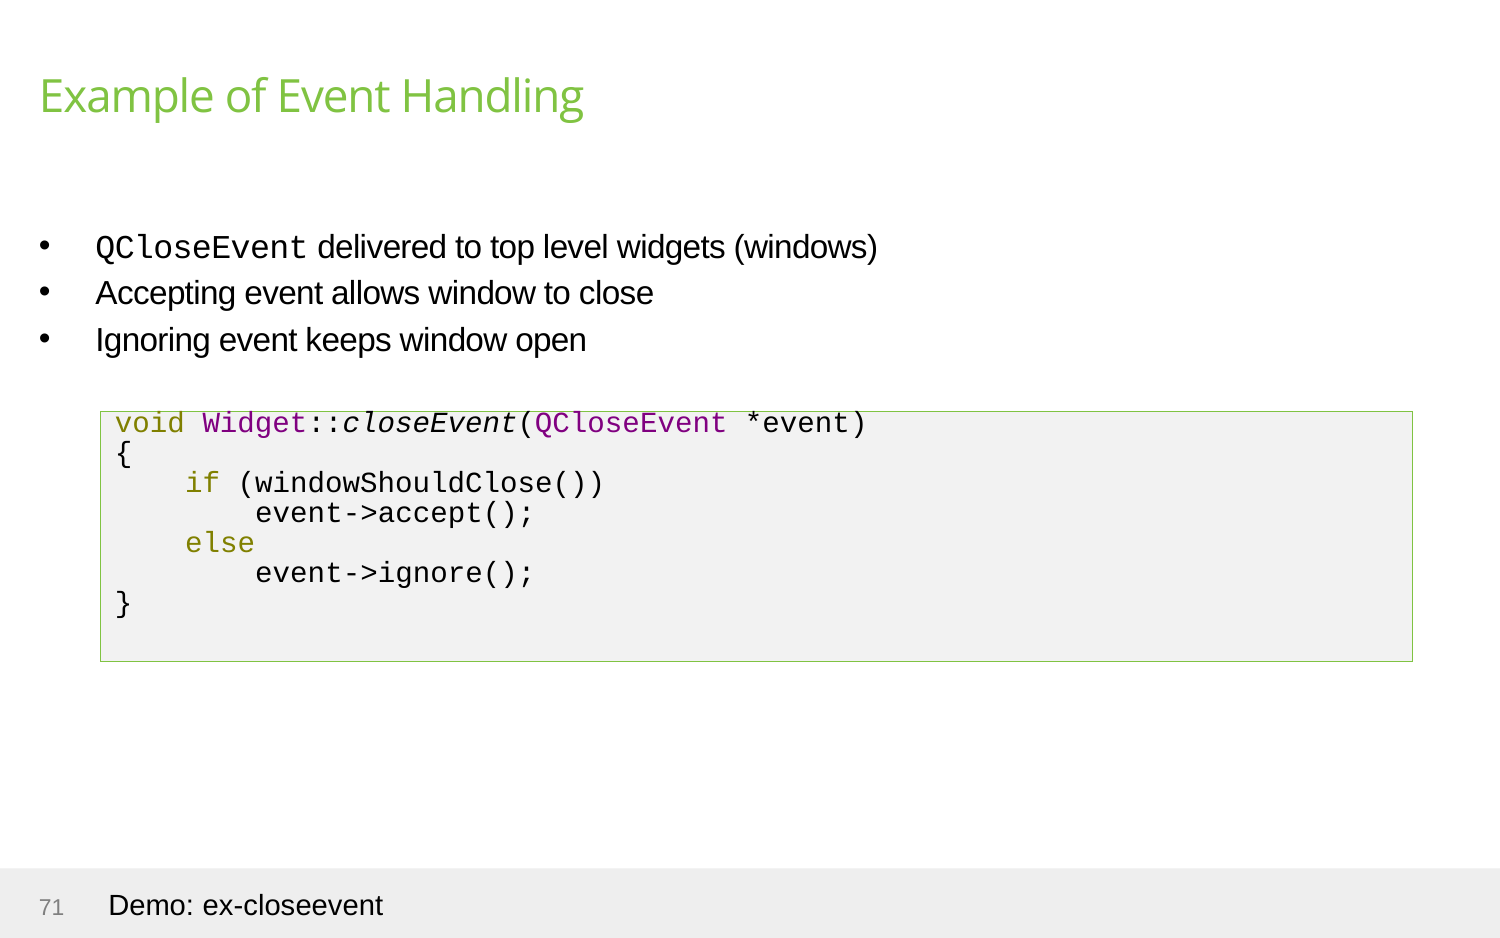

# Example of Event Handling
QCloseEvent delivered to top level widgets (windows)
Accepting event allows window to close
Ignoring event keeps window open
void Widget::closeEvent(QCloseEvent *event)
{
    if (windowShouldClose())
        event->accept();
    else
        event->ignore();
}
71
Demo: ex-closeevent